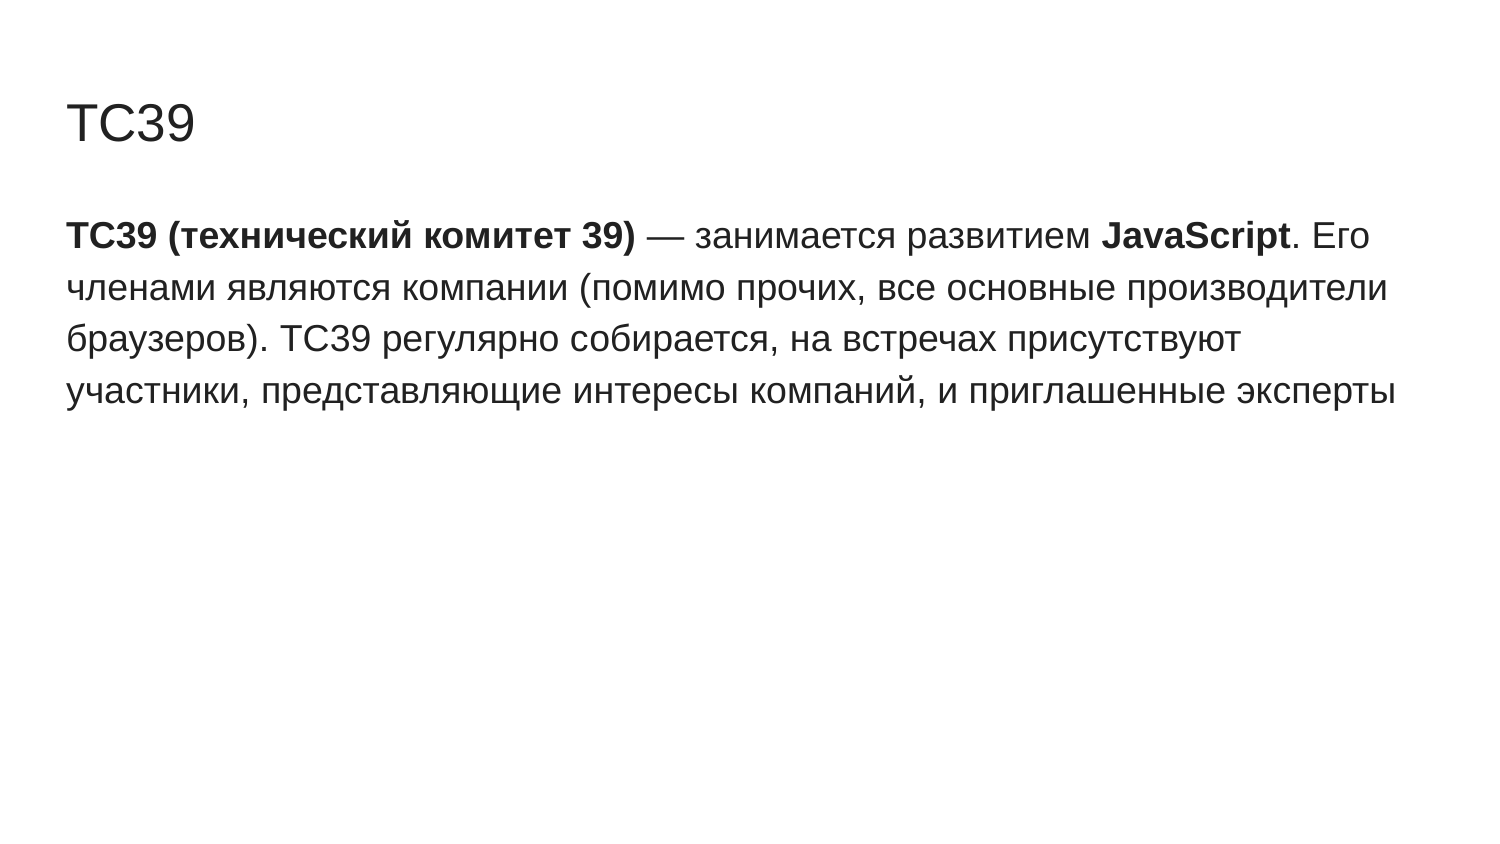

# ТС39
TC39 (технический комитет 39) — занимается развитием JavaScript. Его членами являются компании (помимо прочих, все основные производители браузеров). TC39 регулярно собирается, на встречах присутствуют участники, представляющие интересы компаний, и приглашенные эксперты